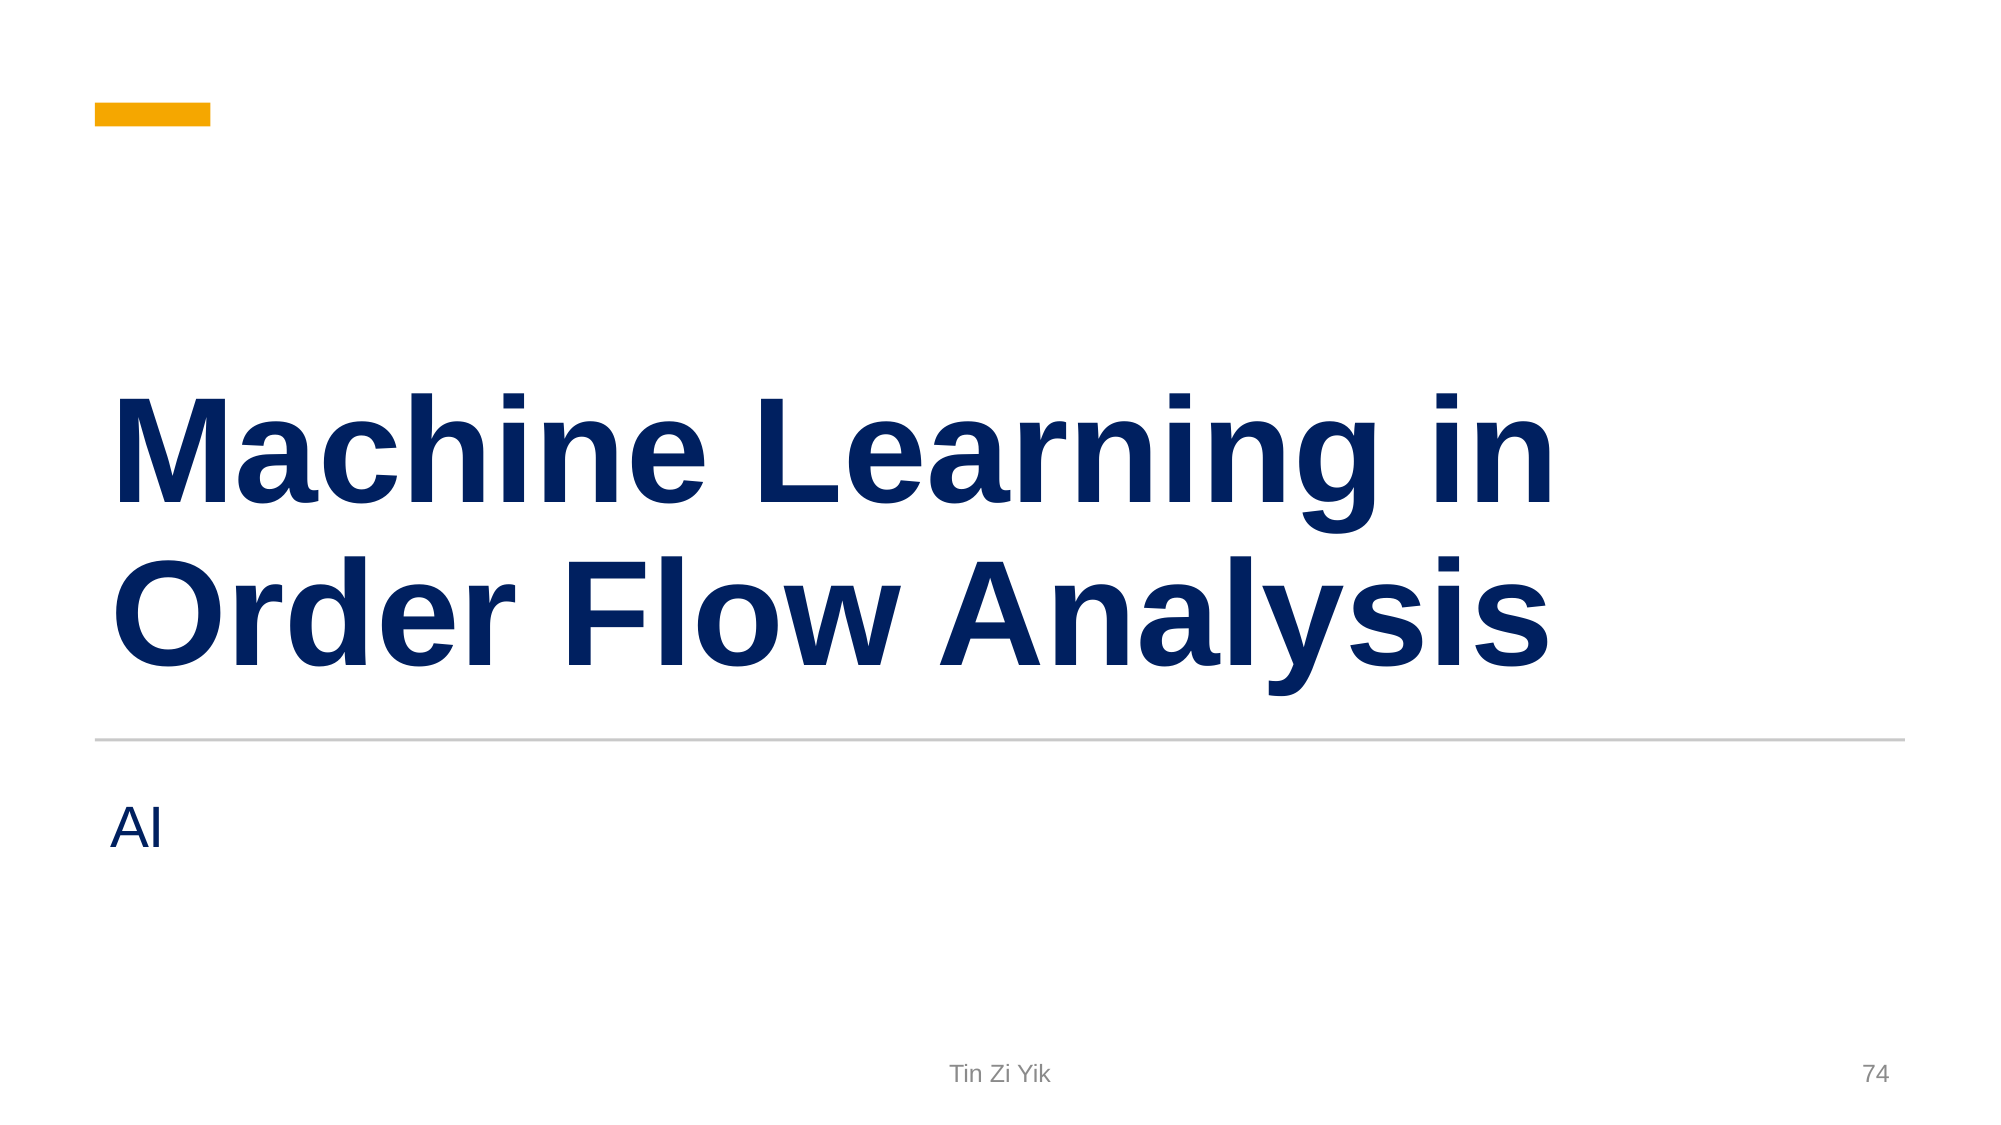

# Machine Learning in Order Flow Analysis
AI
Tin Zi Yik
74